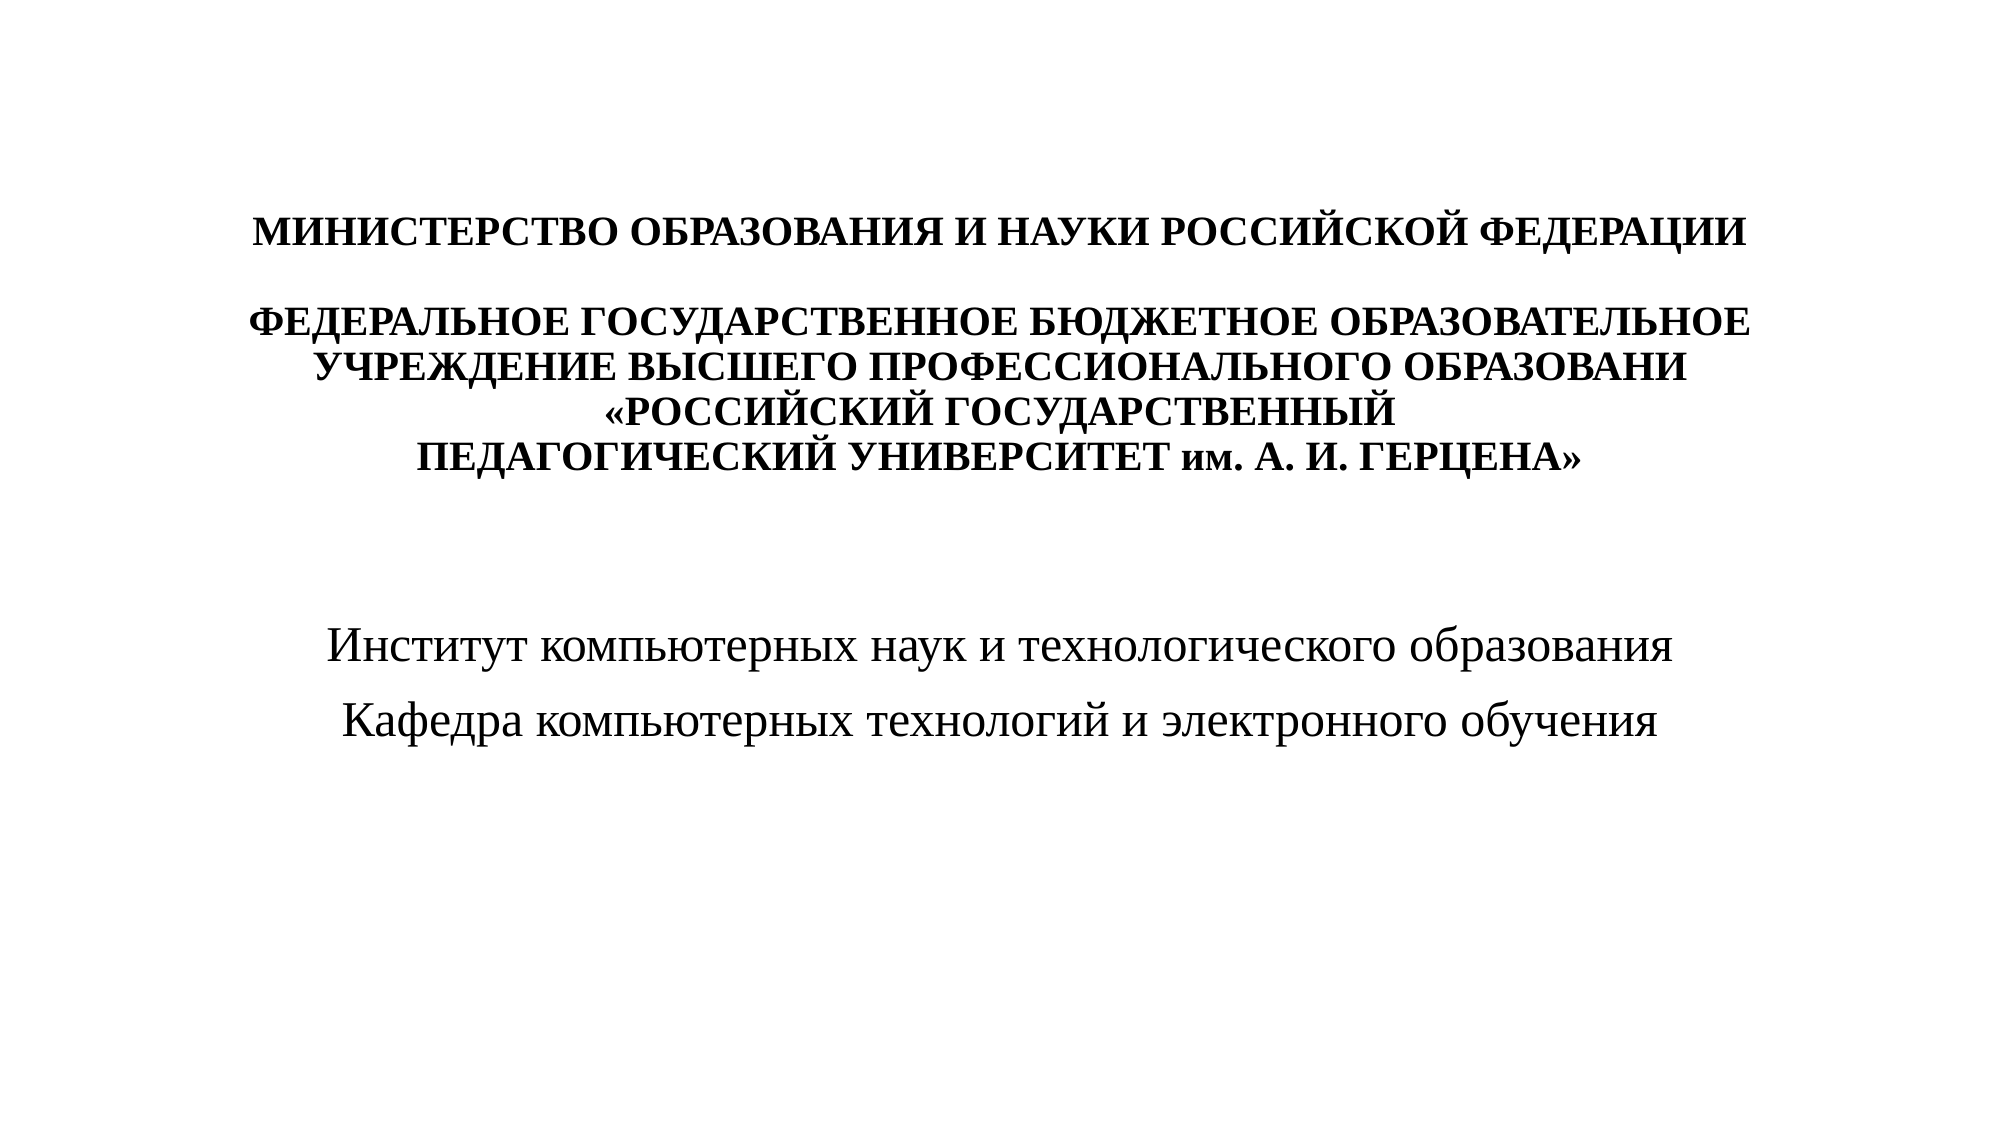

# МИНИСТЕРСТВО ОБРАЗОВАНИЯ И НАУКИ РОССИЙСКОЙ ФЕДЕРАЦИИ ФЕДЕРАЛЬНОЕ ГОСУДАРСТВЕННОЕ БЮДЖЕТНОЕ ОБРАЗОВАТЕЛЬНОЕ УЧРЕЖДЕНИЕ ВЫСШЕГО ПРОФЕССИОНАЛЬНОГО ОБРАЗОВАНИ «РОССИЙСКИЙ ГОСУДАРСТВЕННЫЙ ПЕДАГОГИЧЕСКИЙ УНИВЕРСИТЕТ им. А. И. ГЕРЦЕНА»
Институт компьютерных наук и технологического образования
Кафедра компьютерных технологий и электронного обучения